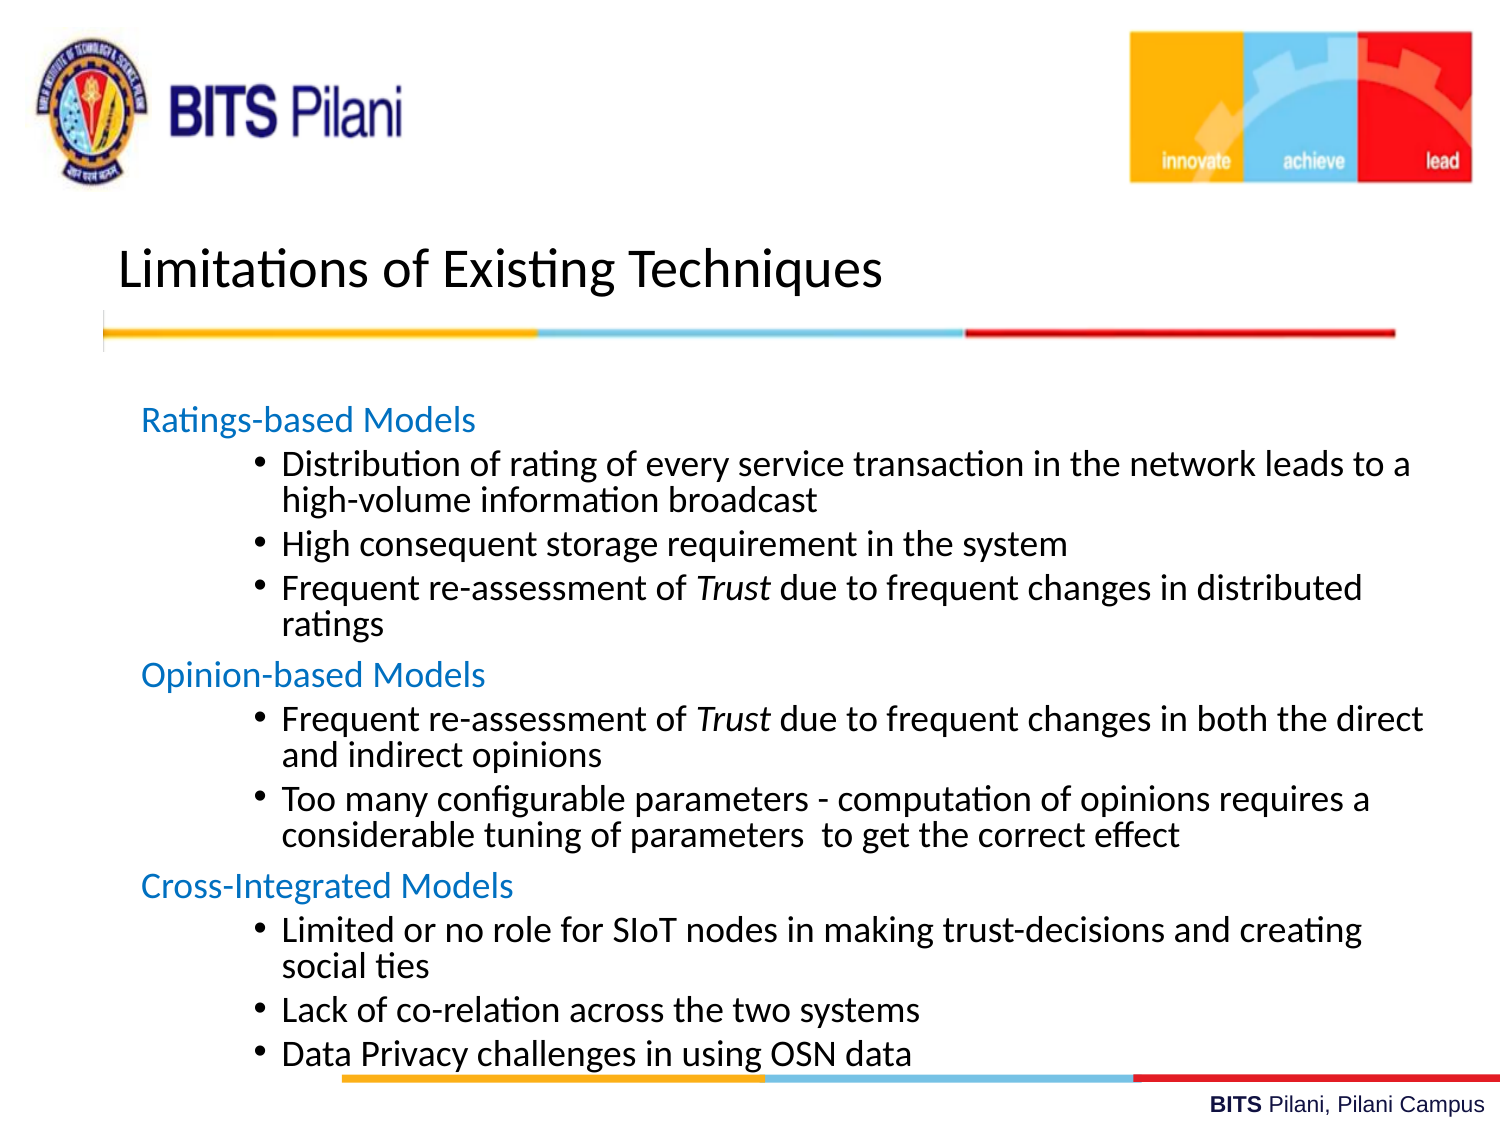

# Limitations of Existing Techniques
Ratings-based Models
Distribution of rating of every service transaction in the network leads to a high-volume information broadcast
High consequent storage requirement in the system
Frequent re-assessment of Trust due to frequent changes in distributed ratings
Opinion-based Models
Frequent re-assessment of Trust due to frequent changes in both the direct and indirect opinions
Too many configurable parameters - computation of opinions requires a considerable tuning of parameters  to get the correct effect
Cross-Integrated Models
Limited or no role for SIoT nodes in making trust-decisions and creating social ties
Lack of co-relation across the two systems
Data Privacy challenges in using OSN data